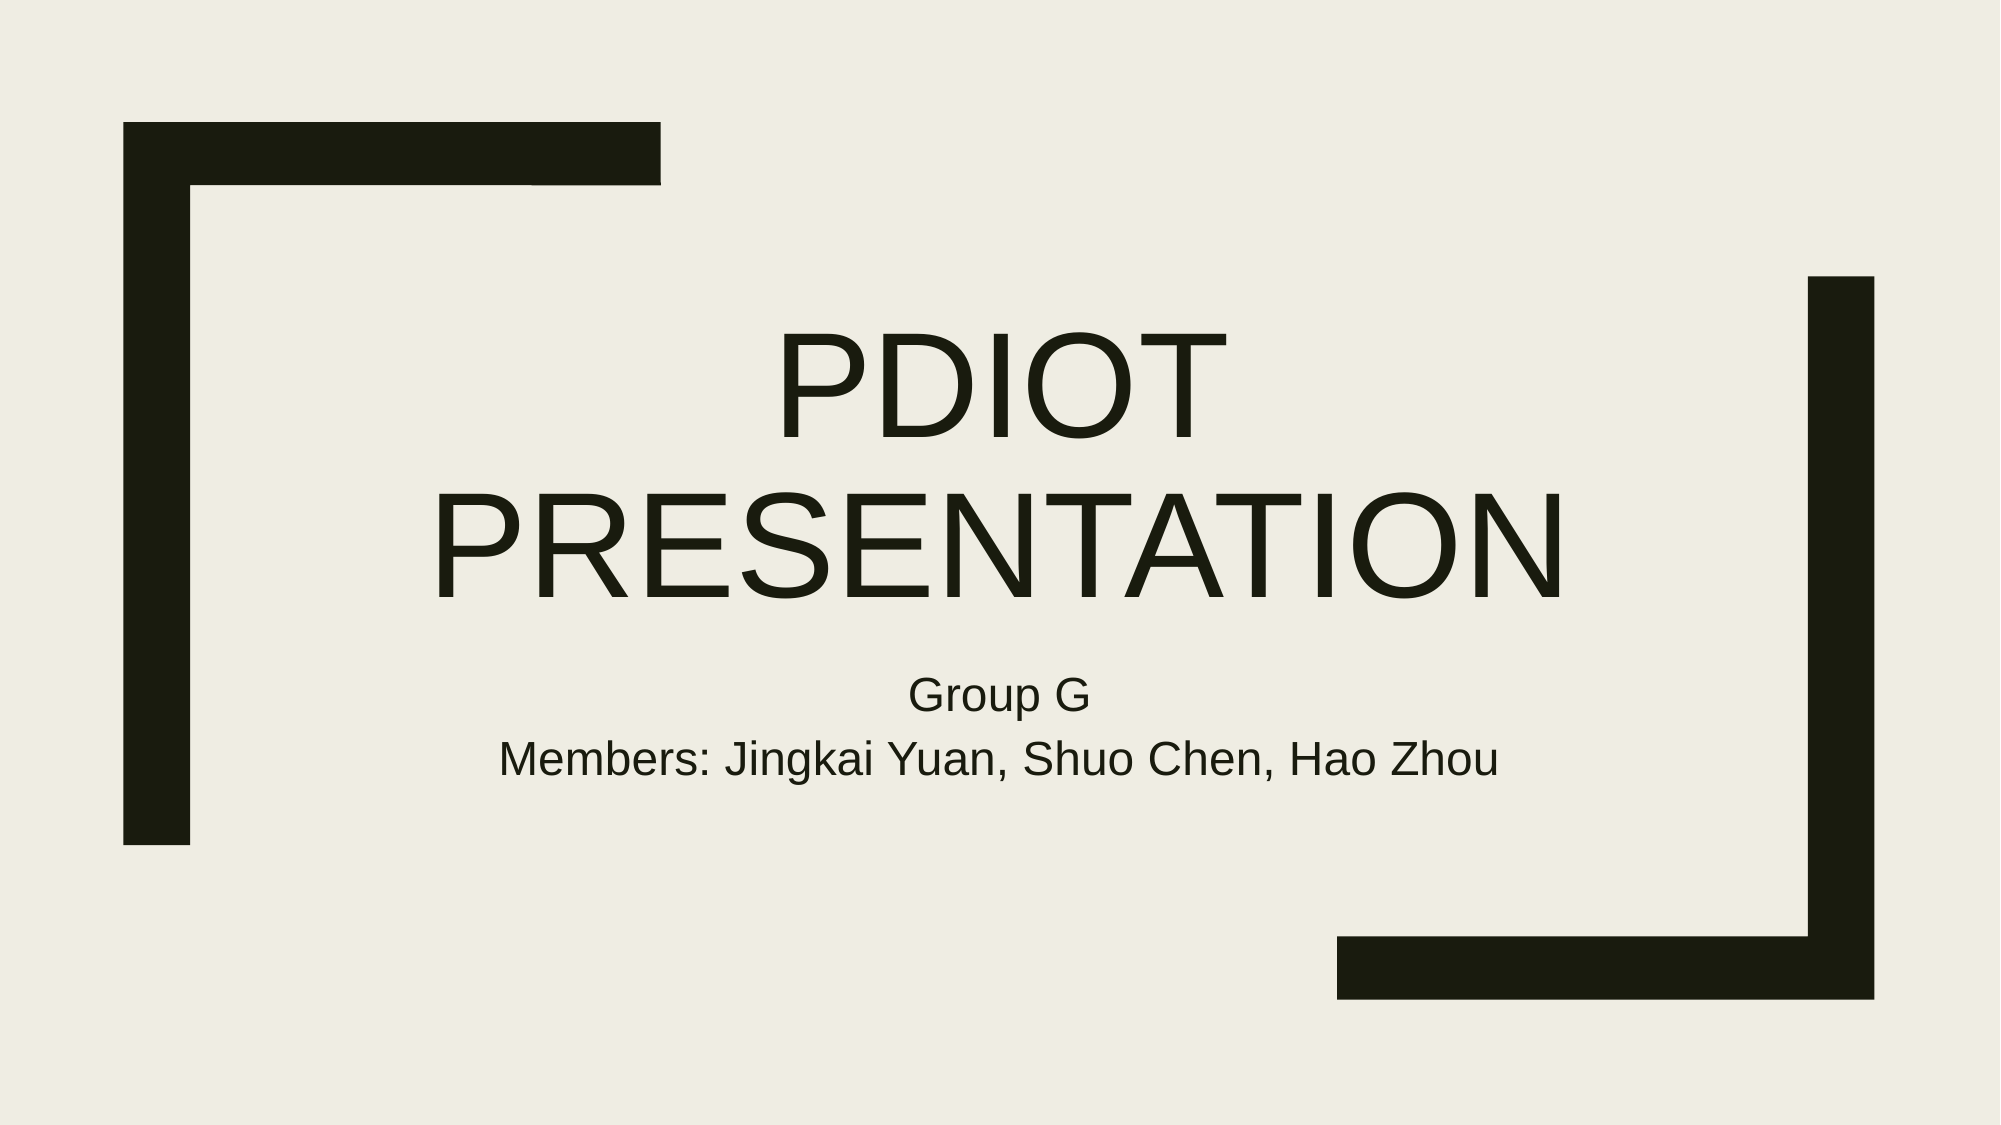

# PDIOt PRESENTATION
Group G
Members: Jingkai Yuan, Shuo Chen, Hao Zhou